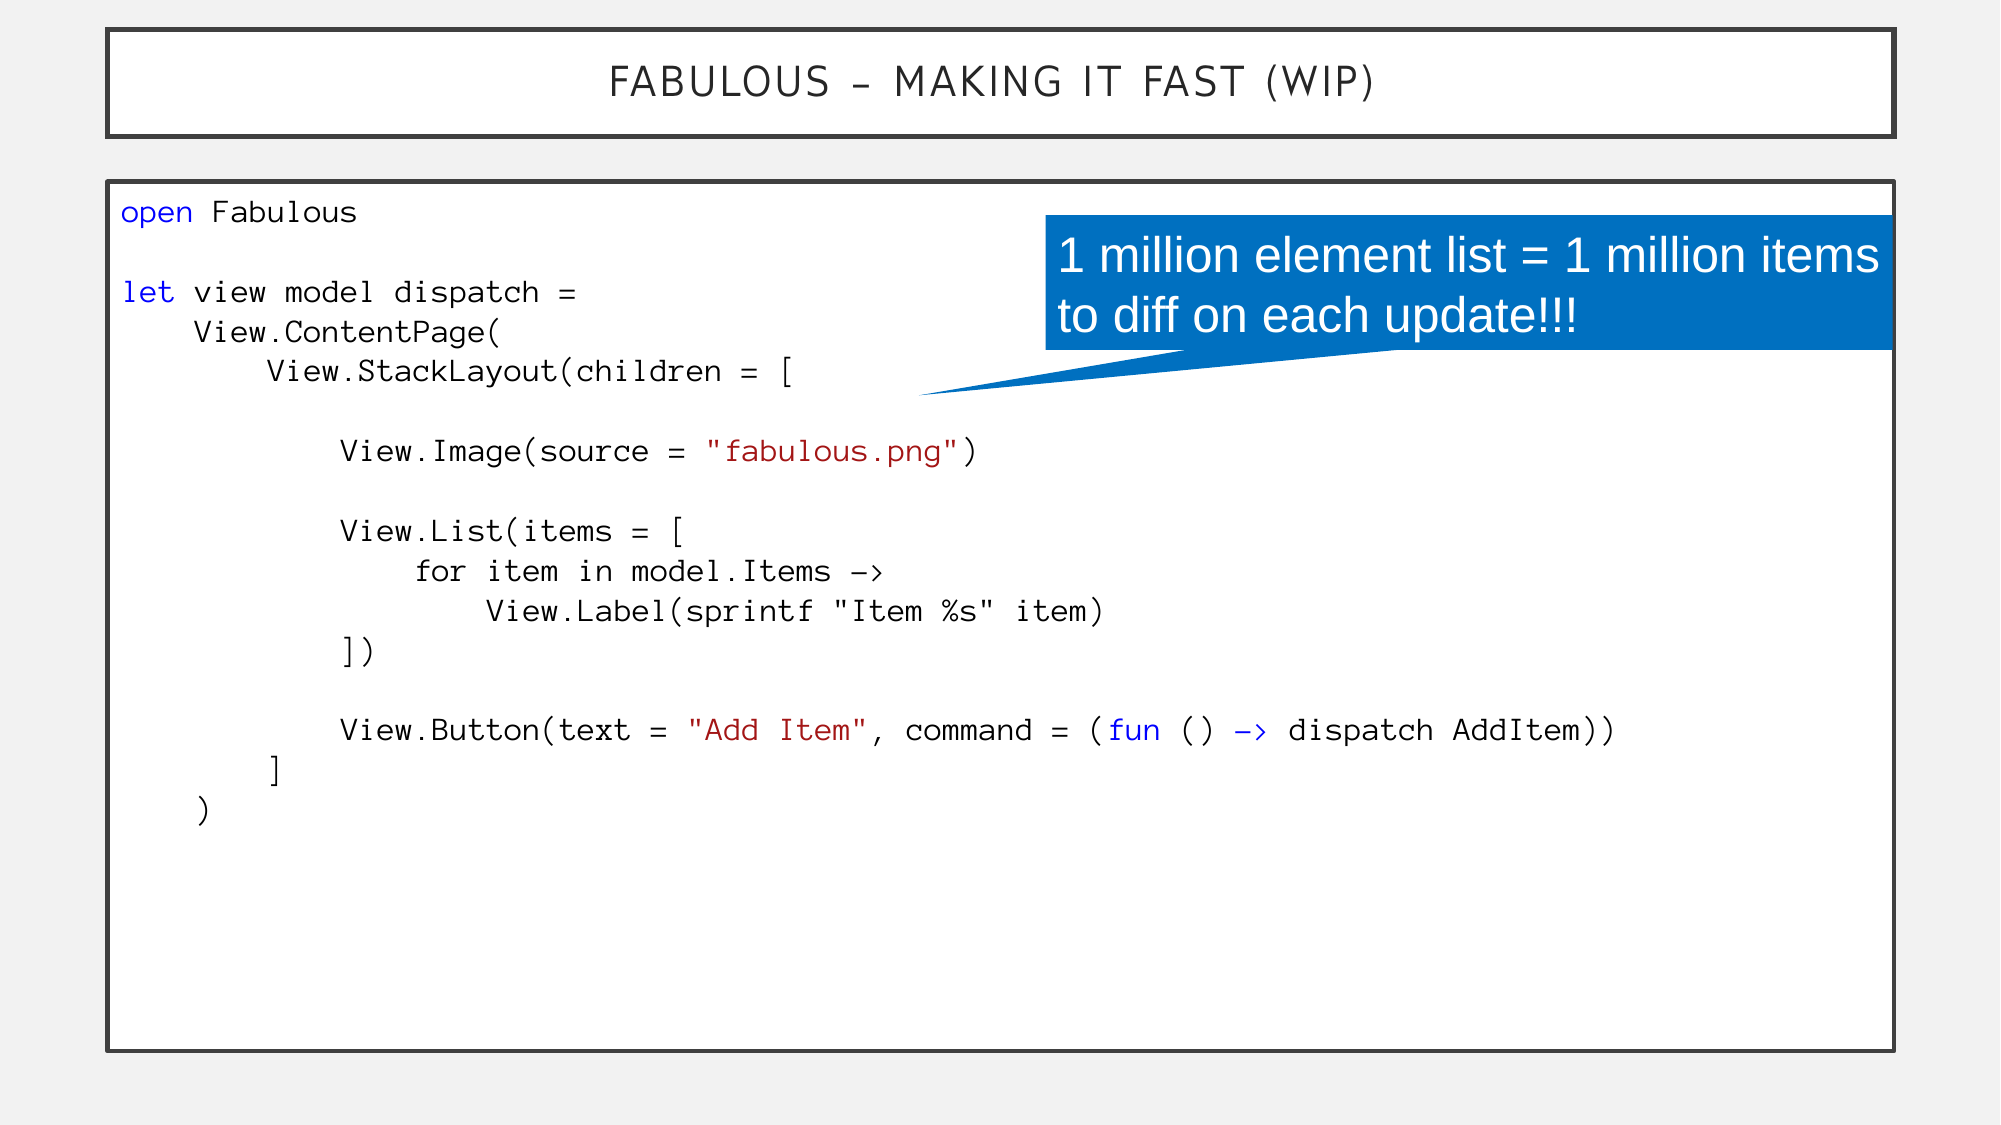

# FABULOUS – MAKING IT FAST (WIP)
open Fabulous

let view model dispatch =
    View.ContentPage(
        View.StackLayout(children = [

            View.Image(source = "fabulous.png")

            View.List(items = [
                for item in model.Items ->
                    View.Label(sprintf "Item %s" item)
            ])

            View.Button(text = "Add Item", command = (fun () -> dispatch AddItem))
        ]
    )
1 million element list = 1 million items to diff on each update!!!